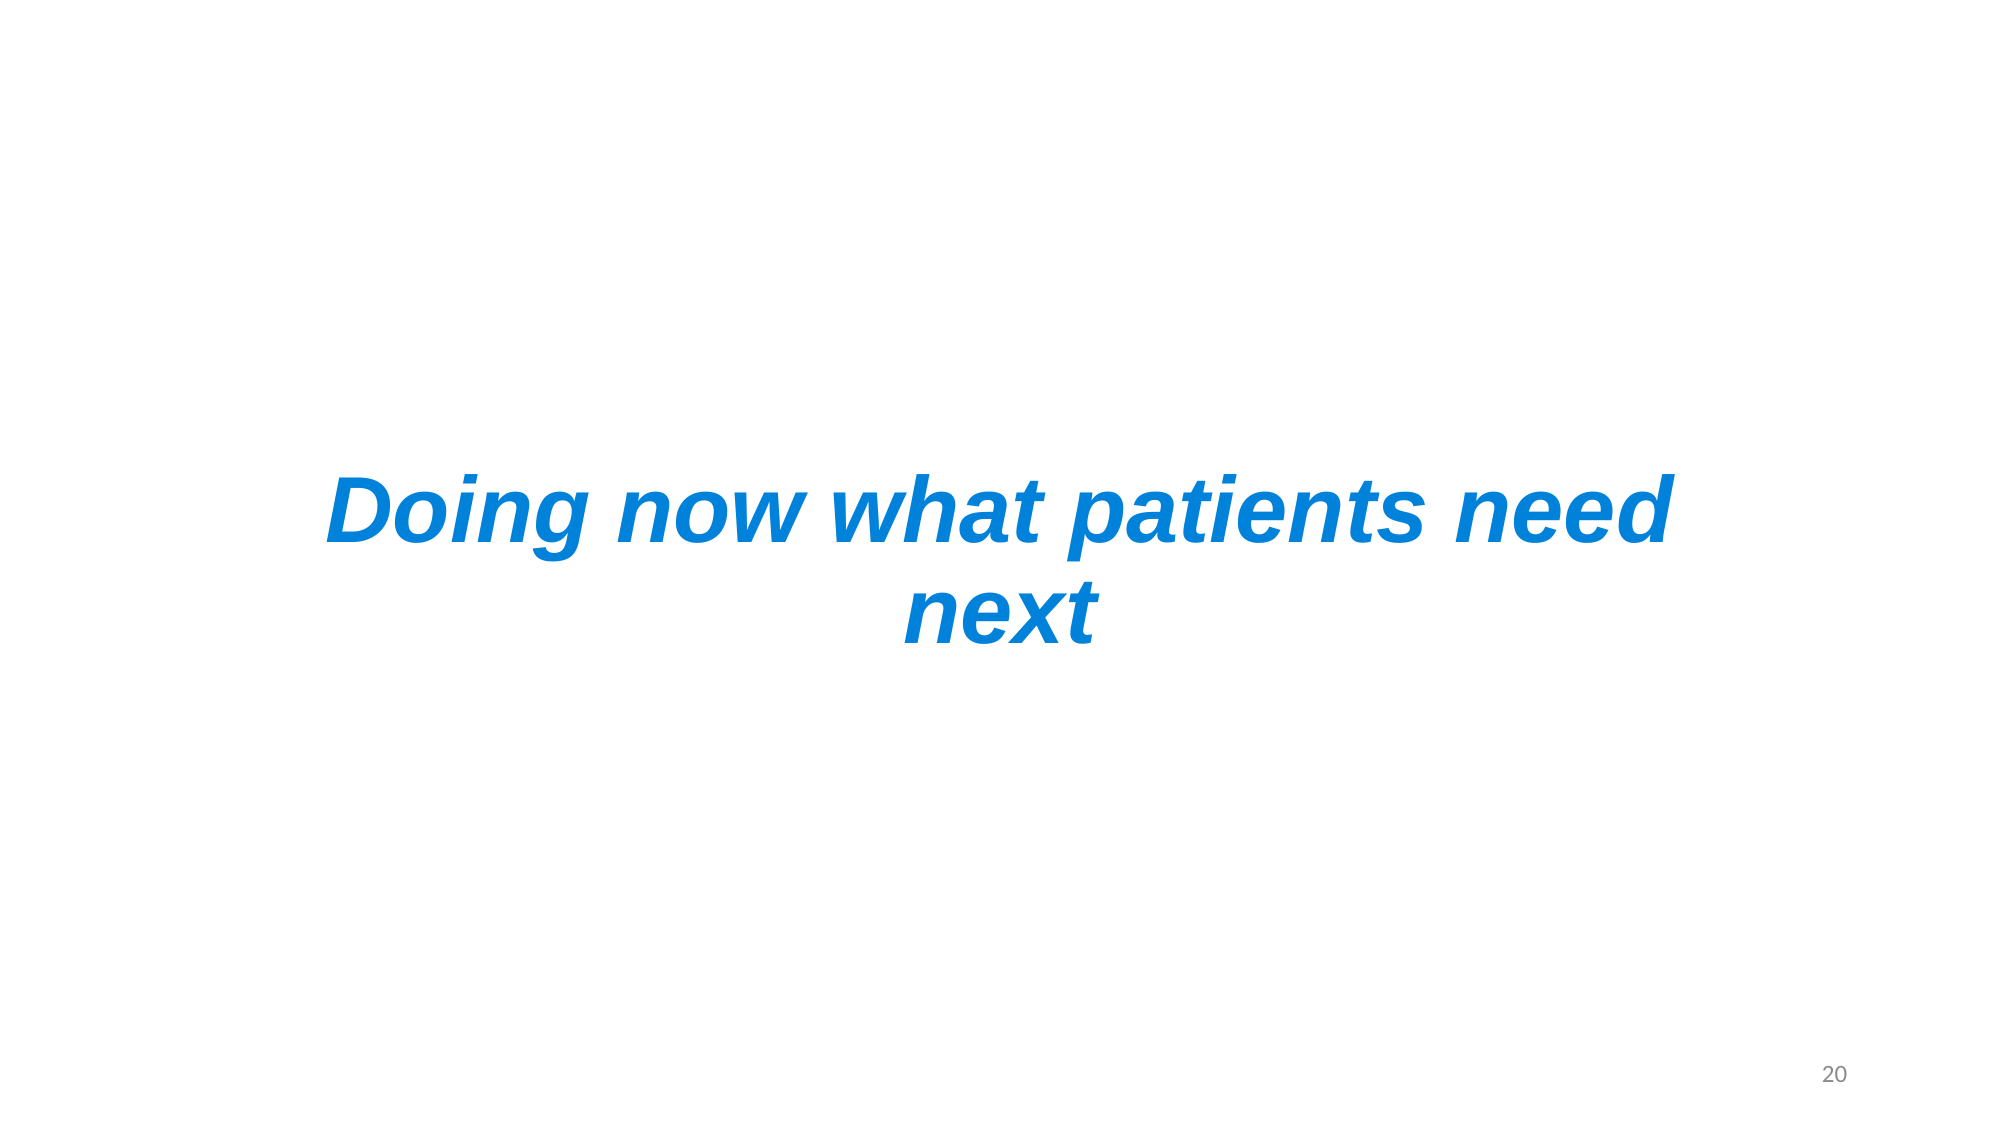

Doing now what patients need next

20